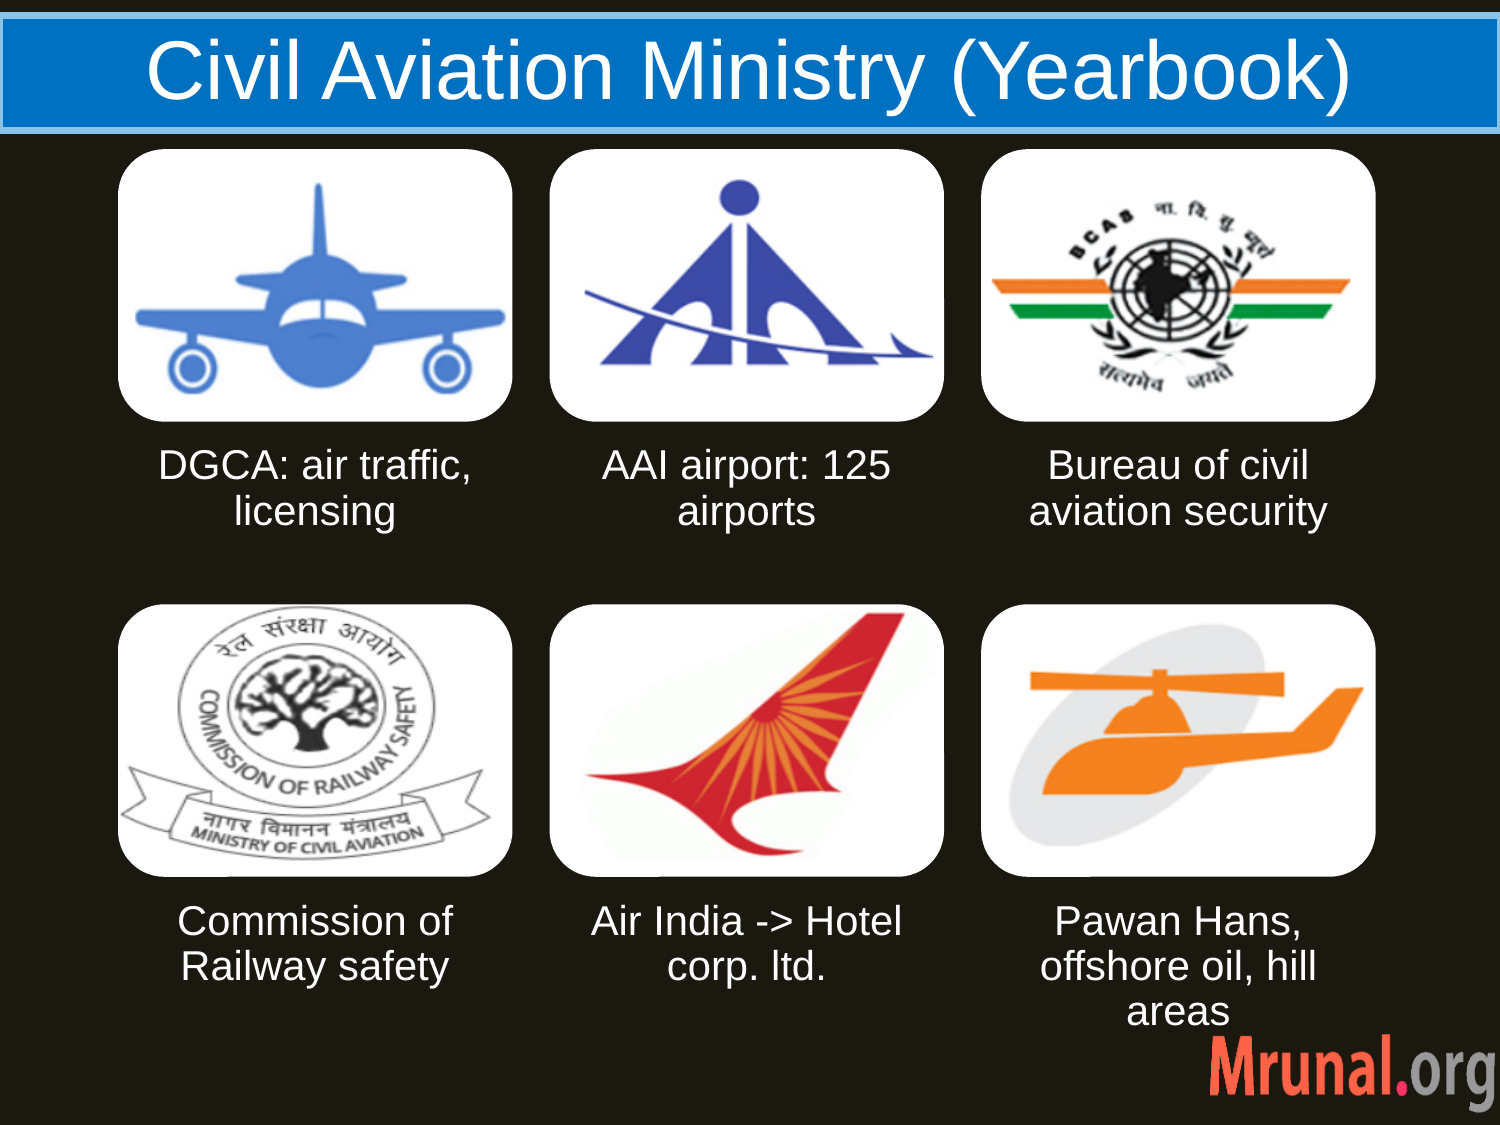

# Civil Aviation Ministry (Yearbook)
DGCA: air traffic, licensing
AAI airport: 125 airports
Bureau of civil aviation security
Commission of Railway safety
Air India -> Hotel corp. ltd.
Pawan Hans, offshore oil, hill areas